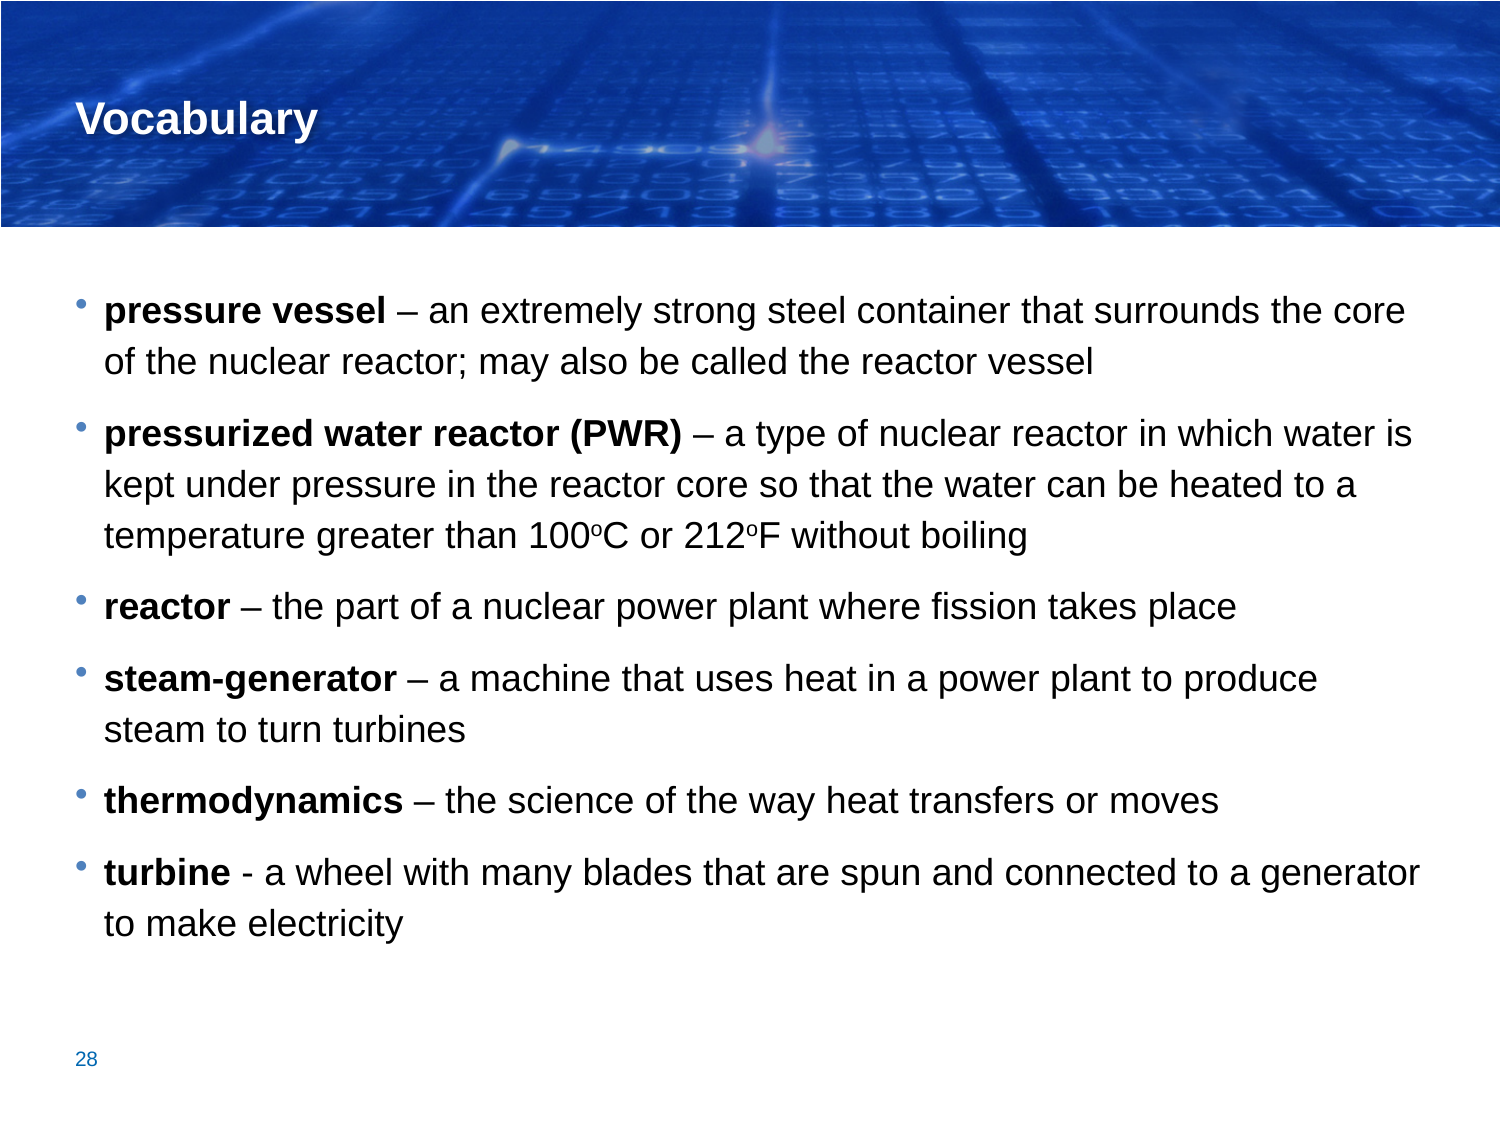

# Vocabulary
pressure vessel – an extremely strong steel container that surrounds the core of the nuclear reactor; may also be called the reactor vessel
pressurized water reactor (PWR) – a type of nuclear reactor in which water is kept under pressure in the reactor core so that the water can be heated to a temperature greater than 100oC or 212oF without boiling
reactor – the part of a nuclear power plant where fission takes place
steam-generator – a machine that uses heat in a power plant to produce steam to turn turbines
thermodynamics – the science of the way heat transfers or moves
turbine - a wheel with many blades that are spun and connected to a generator to make electricity

28